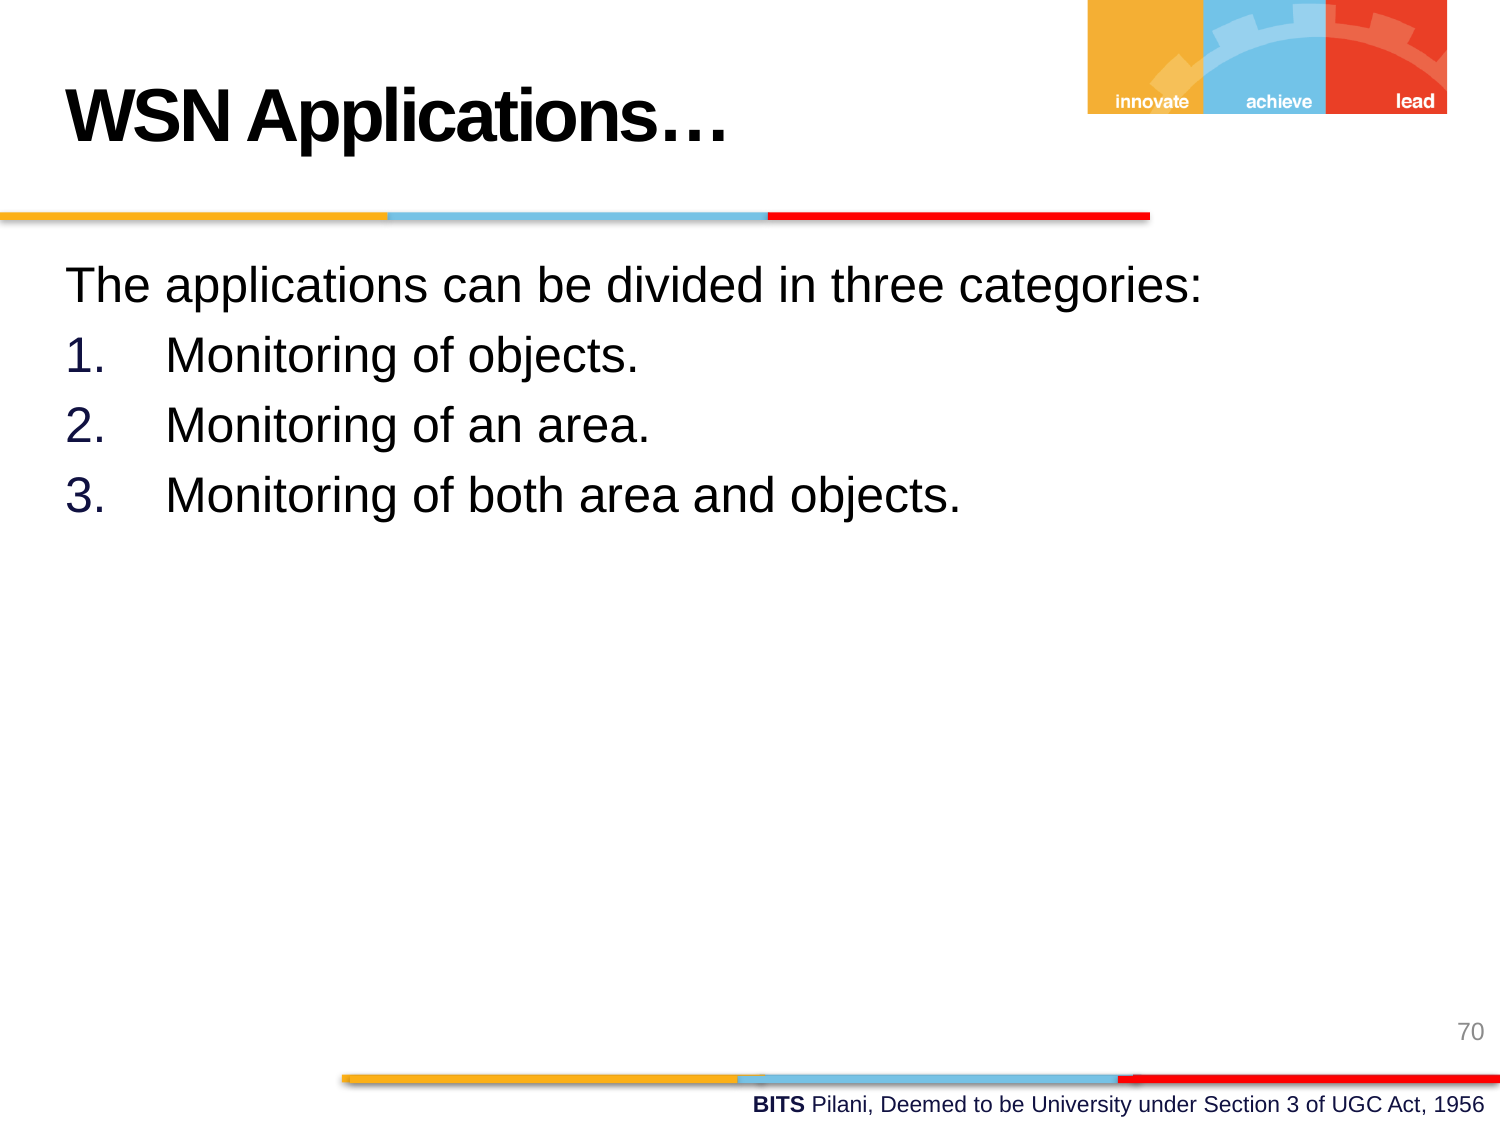

WSN Applications…
The applications can be divided in three categories:
Monitoring of objects.
Monitoring of an area.
Monitoring of both area and objects.

70